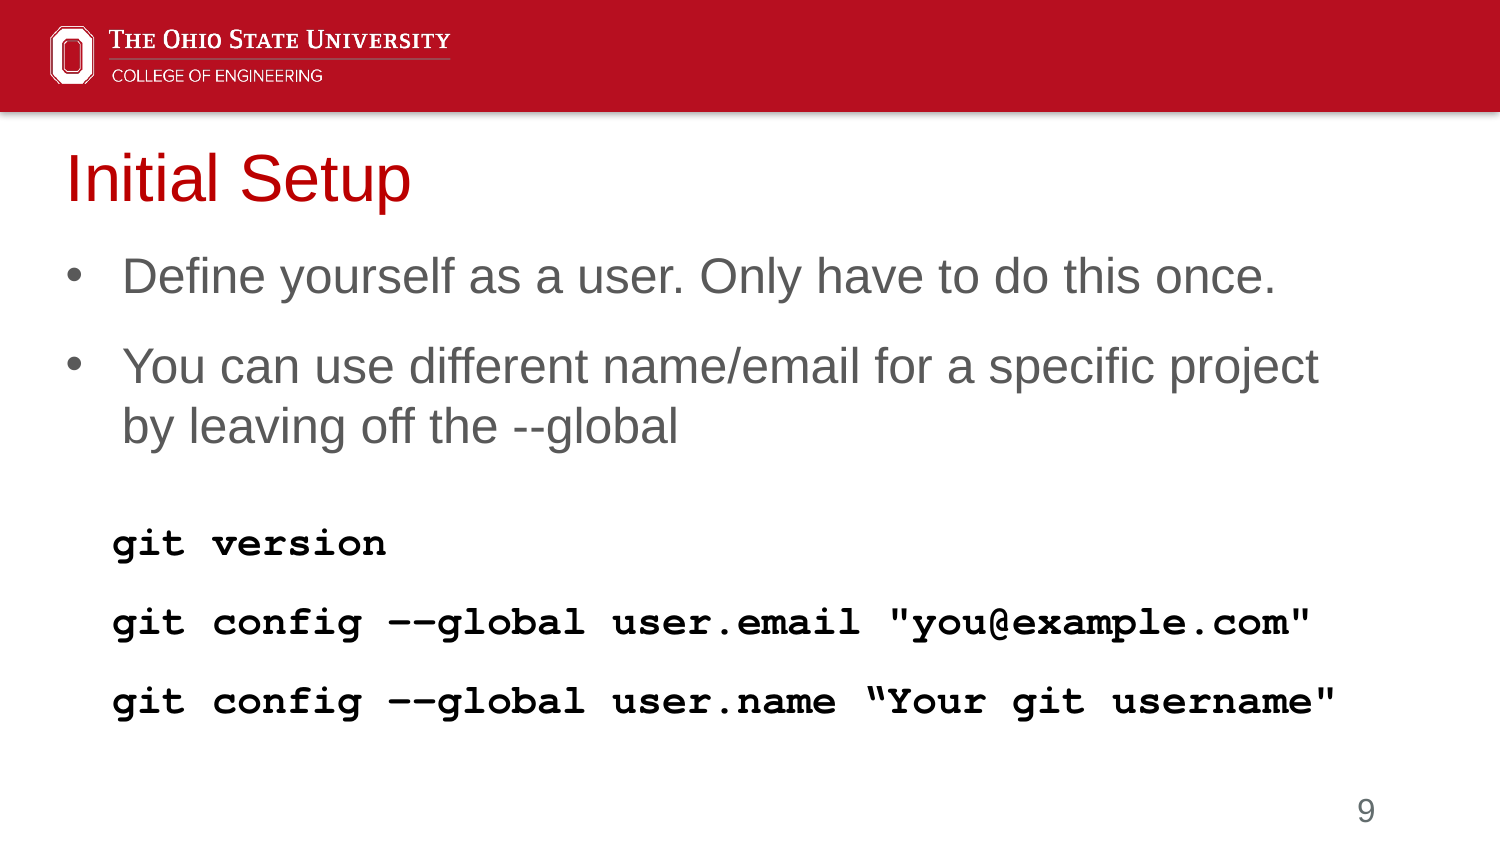

Initial Setup
Define yourself as a user. Only have to do this once.
You can use different name/email for a specific project by leaving off the --global
git version
git config --global user.email "you@example.com"
git config --global user.name “Your git username"